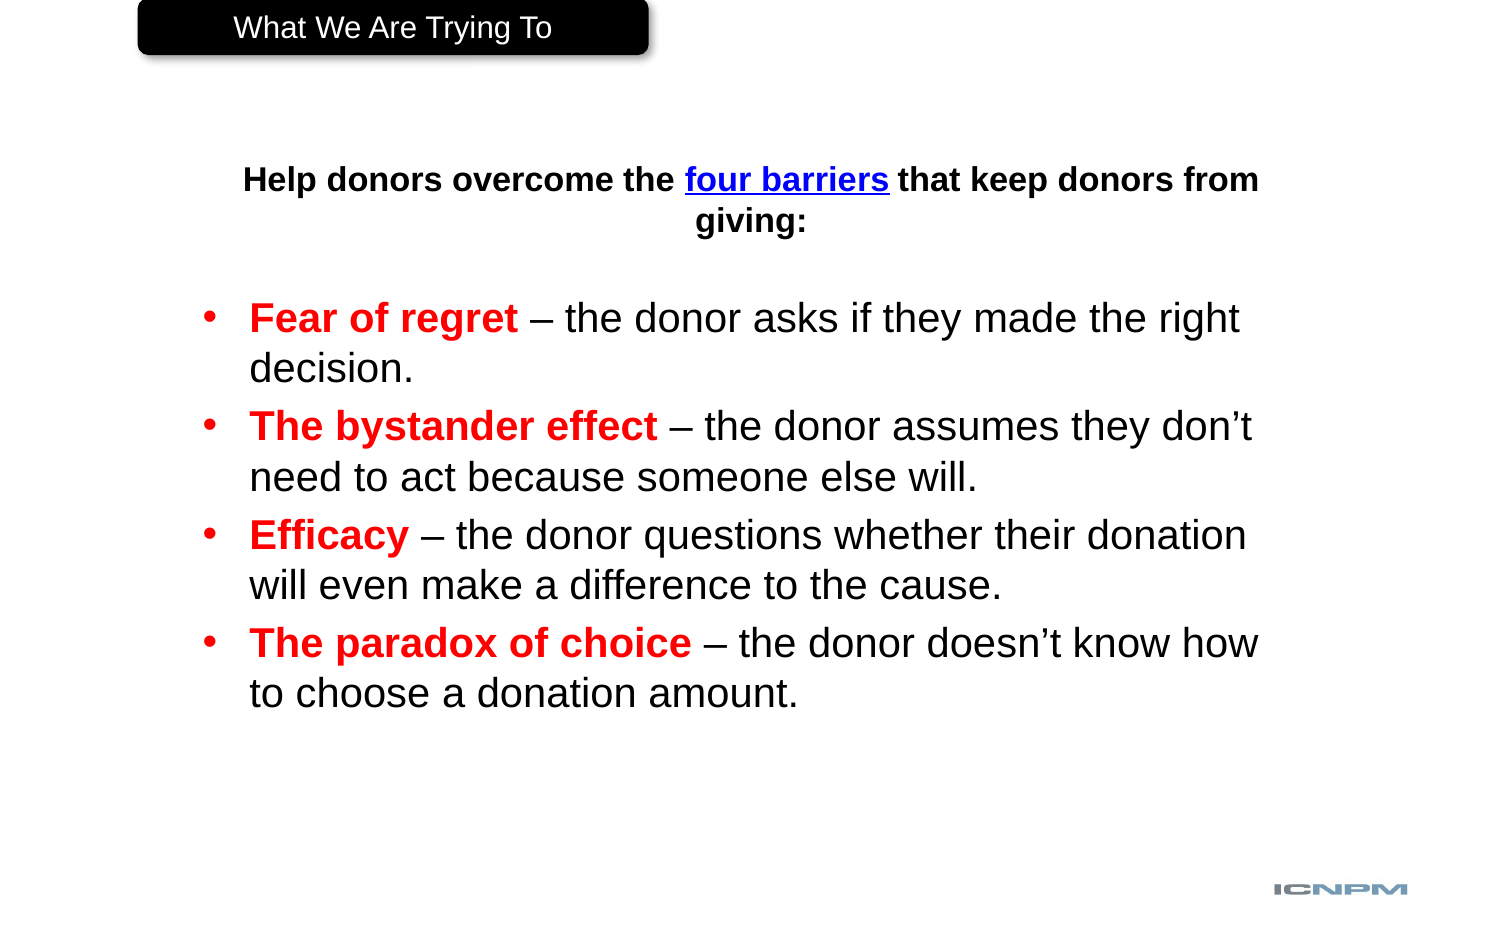

What We Are Trying To
# Help donors overcome the four barriers that keep donors from giving:
Fear of regret – the donor asks if they made the right decision.
The bystander effect – the donor assumes they don’t need to act because someone else will.
Efficacy – the donor questions whether their donation will even make a difference to the cause.
The paradox of choice – the donor doesn’t know how to choose a donation amount.